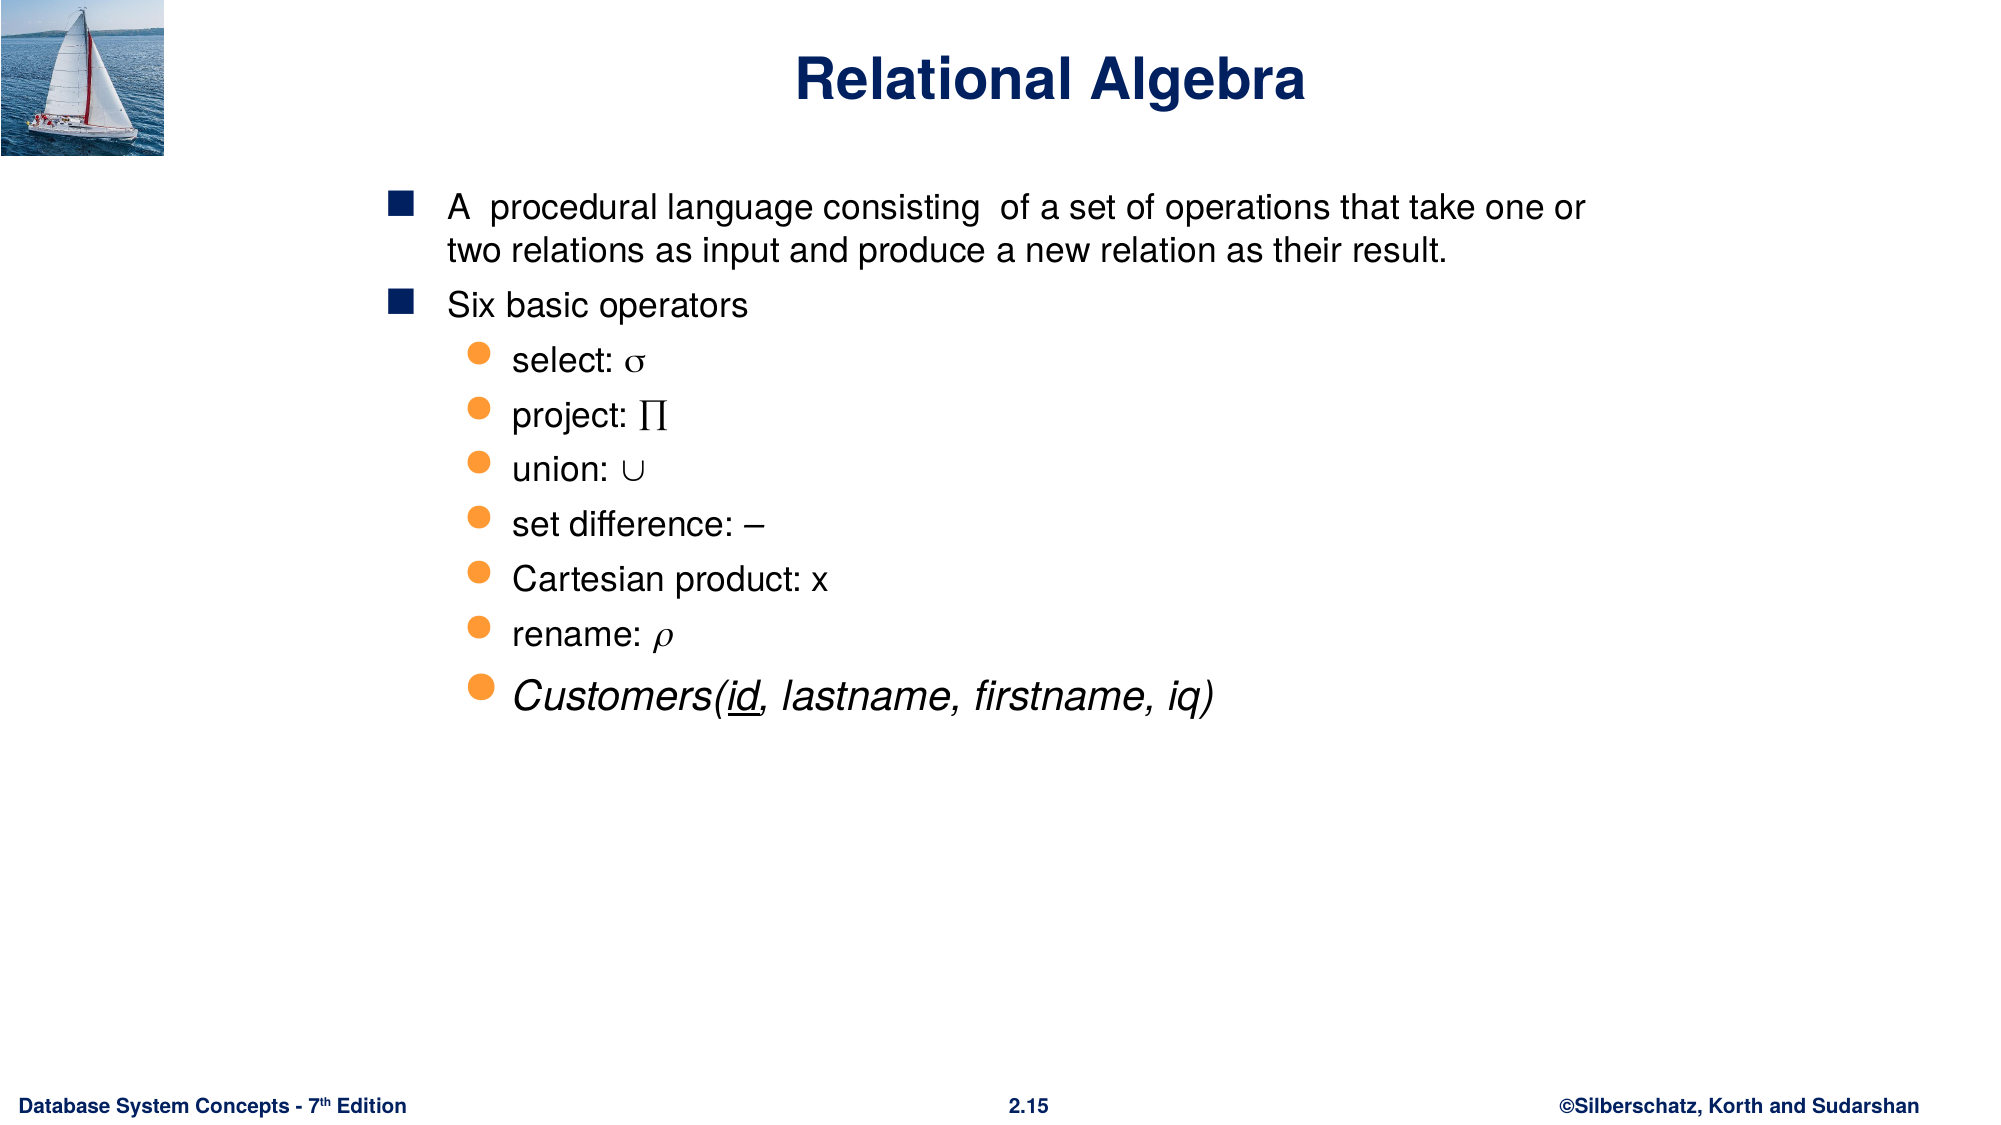

# Relational Algebra
A  procedural language consisting  of a set of operations that take one or two relations as input and produce a new relation as their result.
Six basic operators
select: σ
project: ∏
union: ∪
set difference: –
Cartesian product: x
rename: ρ
Customers(id, lastname, firstname, iq)